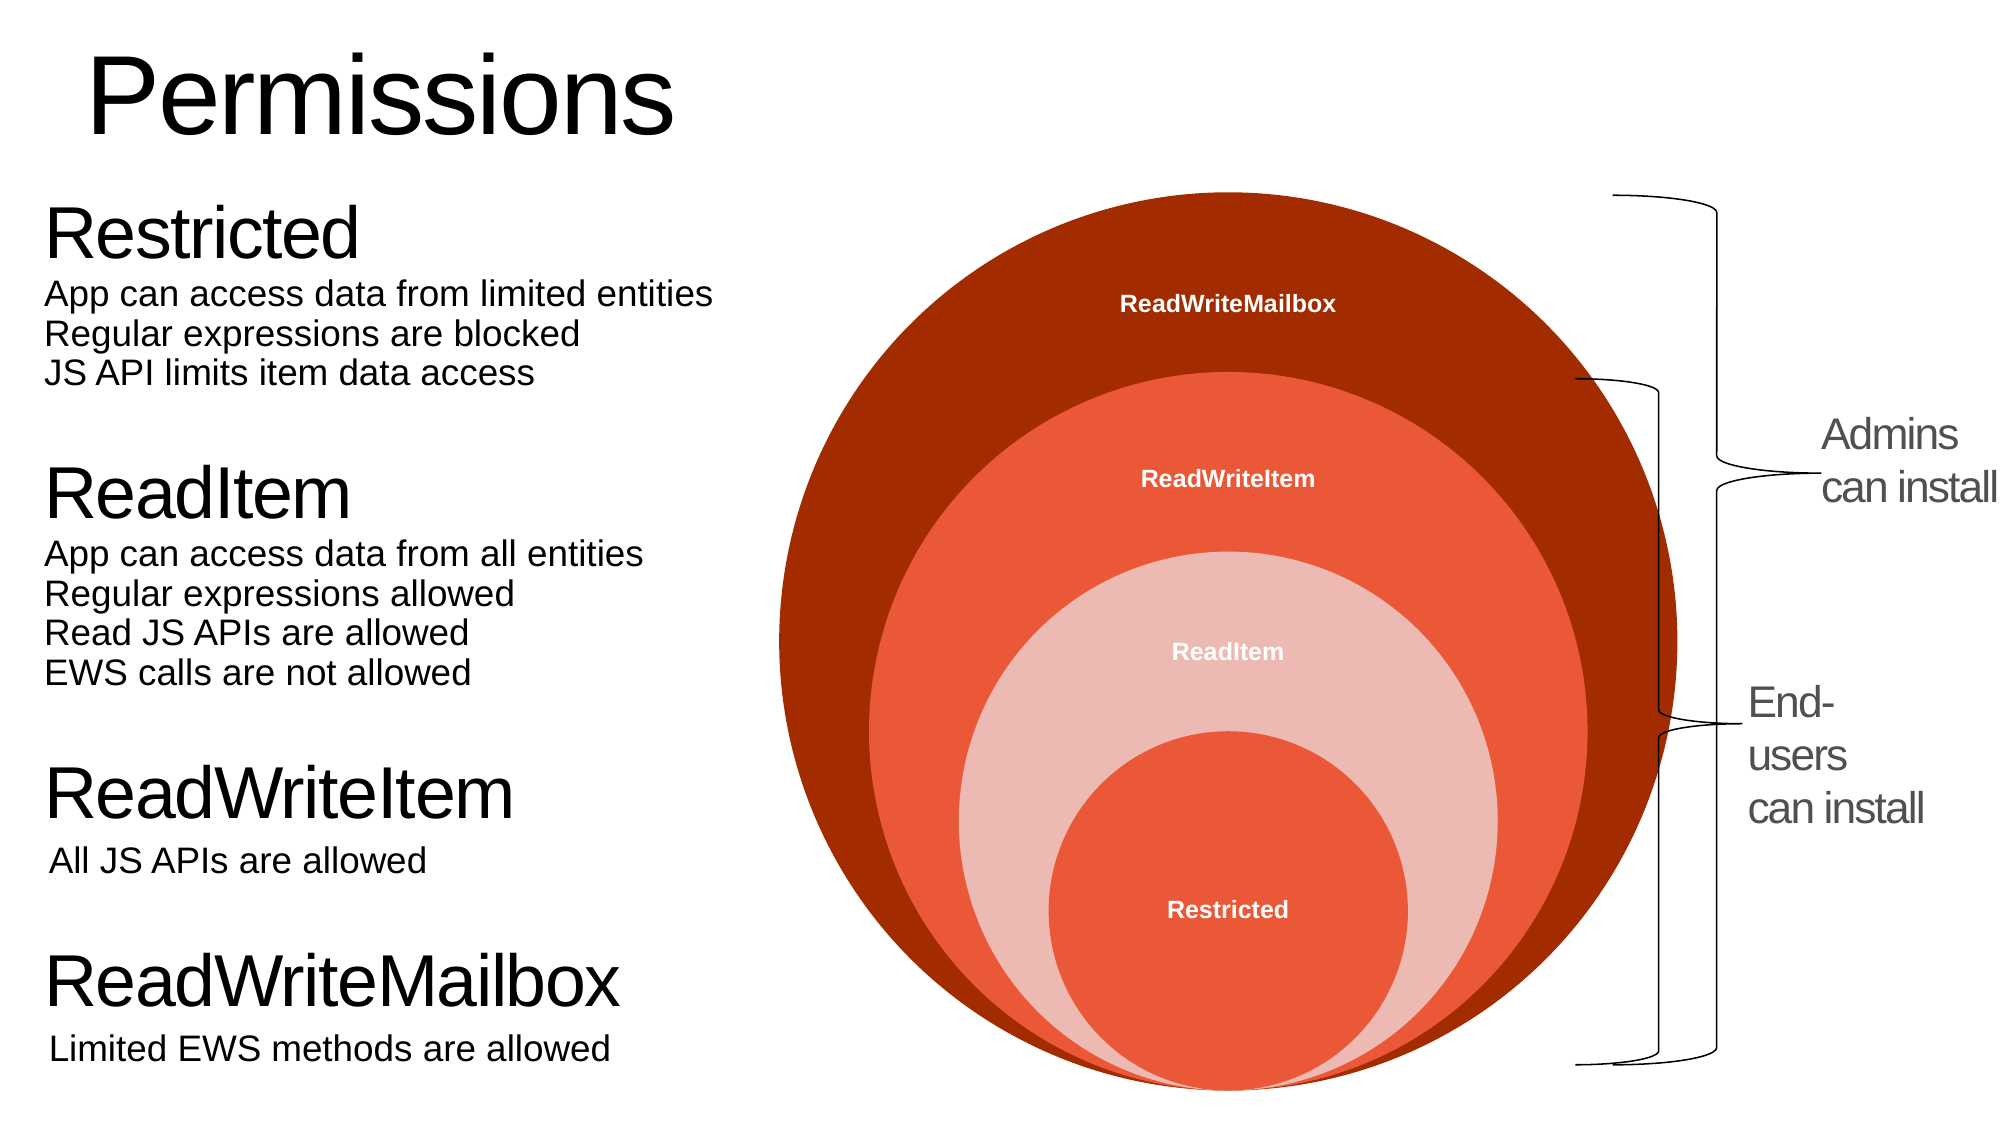

# Permissions
ReadWriteMailbox
ReadWriteItem
ReadItem
Restricted
Restricted
App can access data from limited entities
Regular expressions are blocked
JS API limits item data access

ReadItem
App can access data from all entities
Regular expressions allowed
Read JS APIs are allowed
EWS calls are not allowed

ReadWriteItem
All JS APIs are allowed

ReadWriteMailbox
Limited EWS methods are allowed

Admins can install
End-users
can install